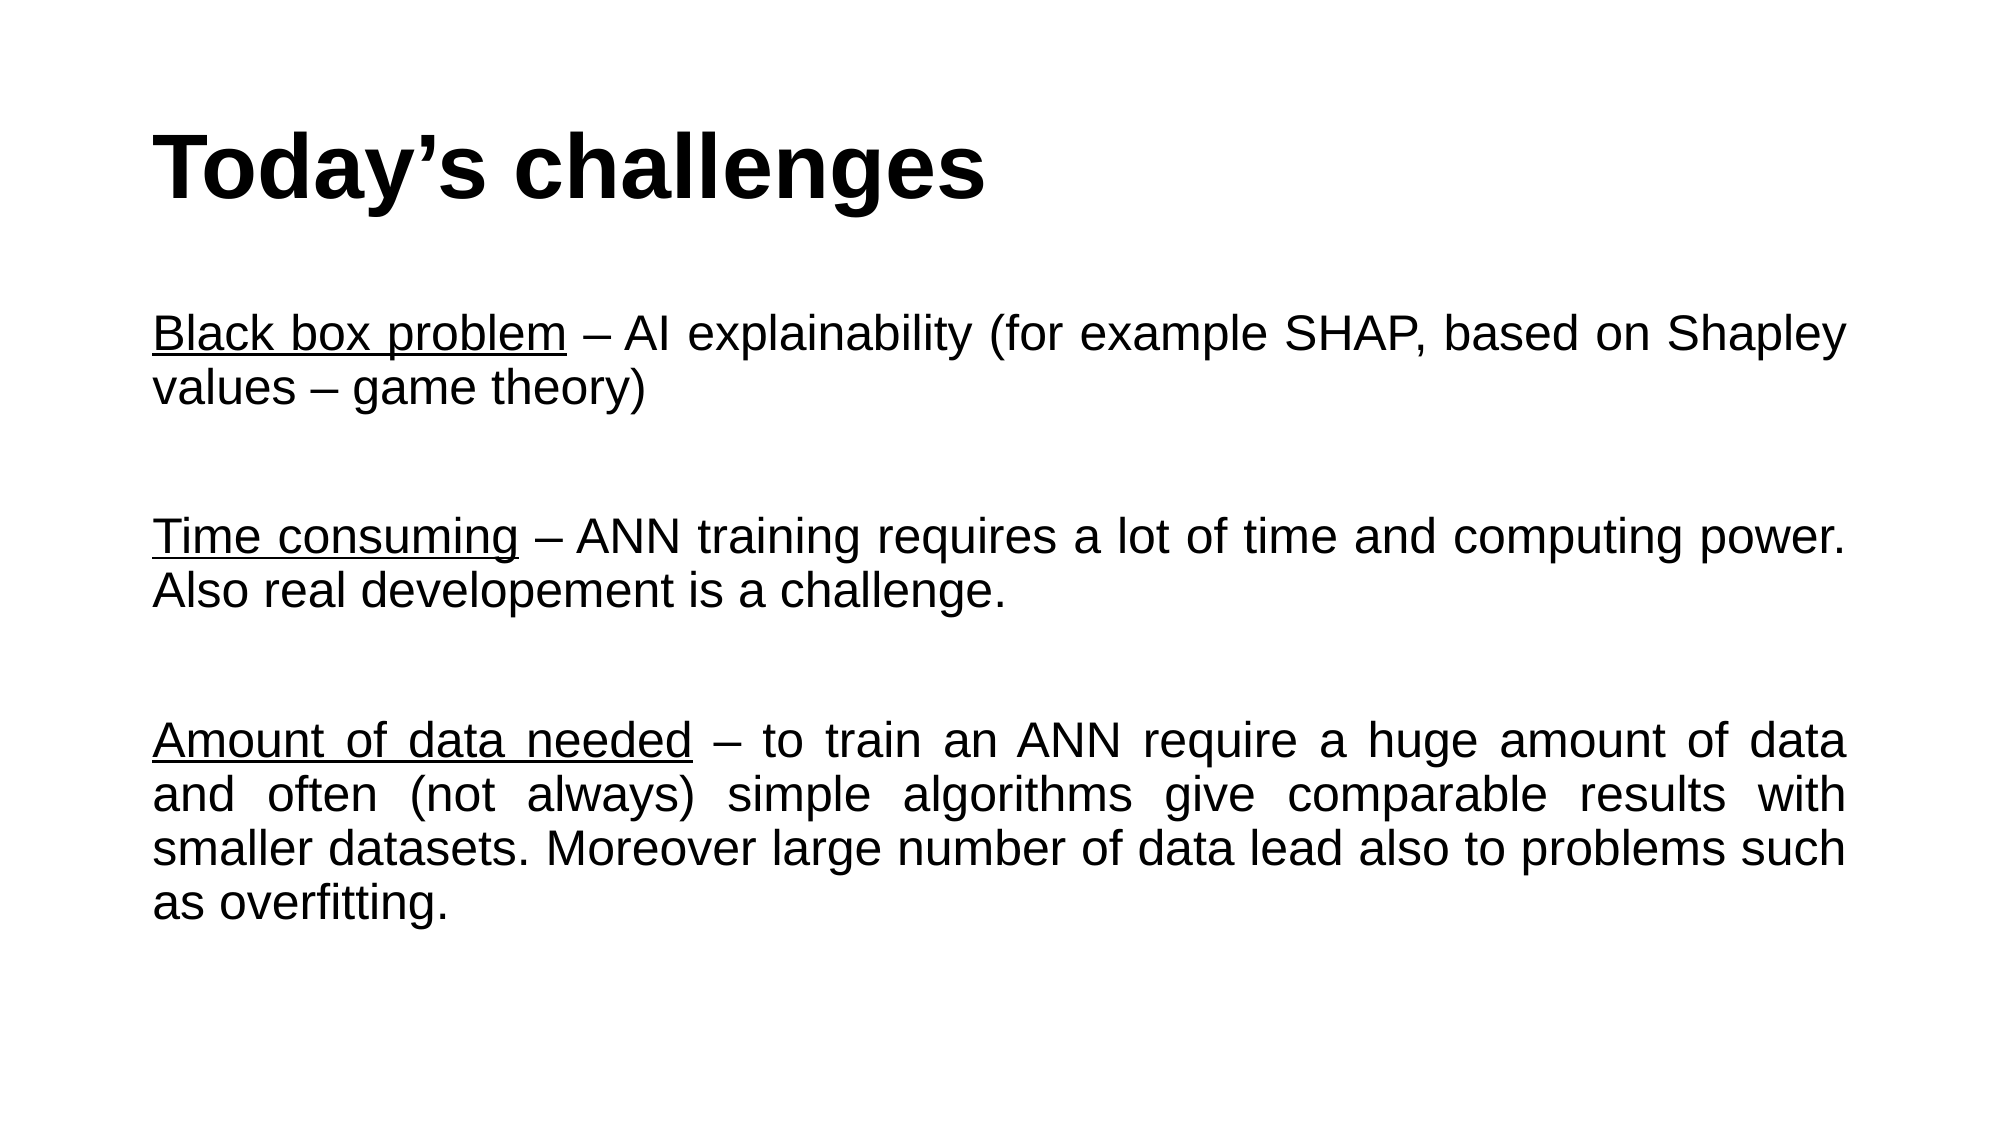

# Today’s challenges
Black box problem – AI explainability (for example SHAP, based on Shapley values – game theory)

Time consuming – ANN training requires a lot of time and computing power. Also real developement is a challenge.

Amount of data needed – to train an ANN require a huge amount of data and often (not always) simple algorithms give comparable results with smaller datasets. Moreover large number of data lead also to problems such as overfitting.